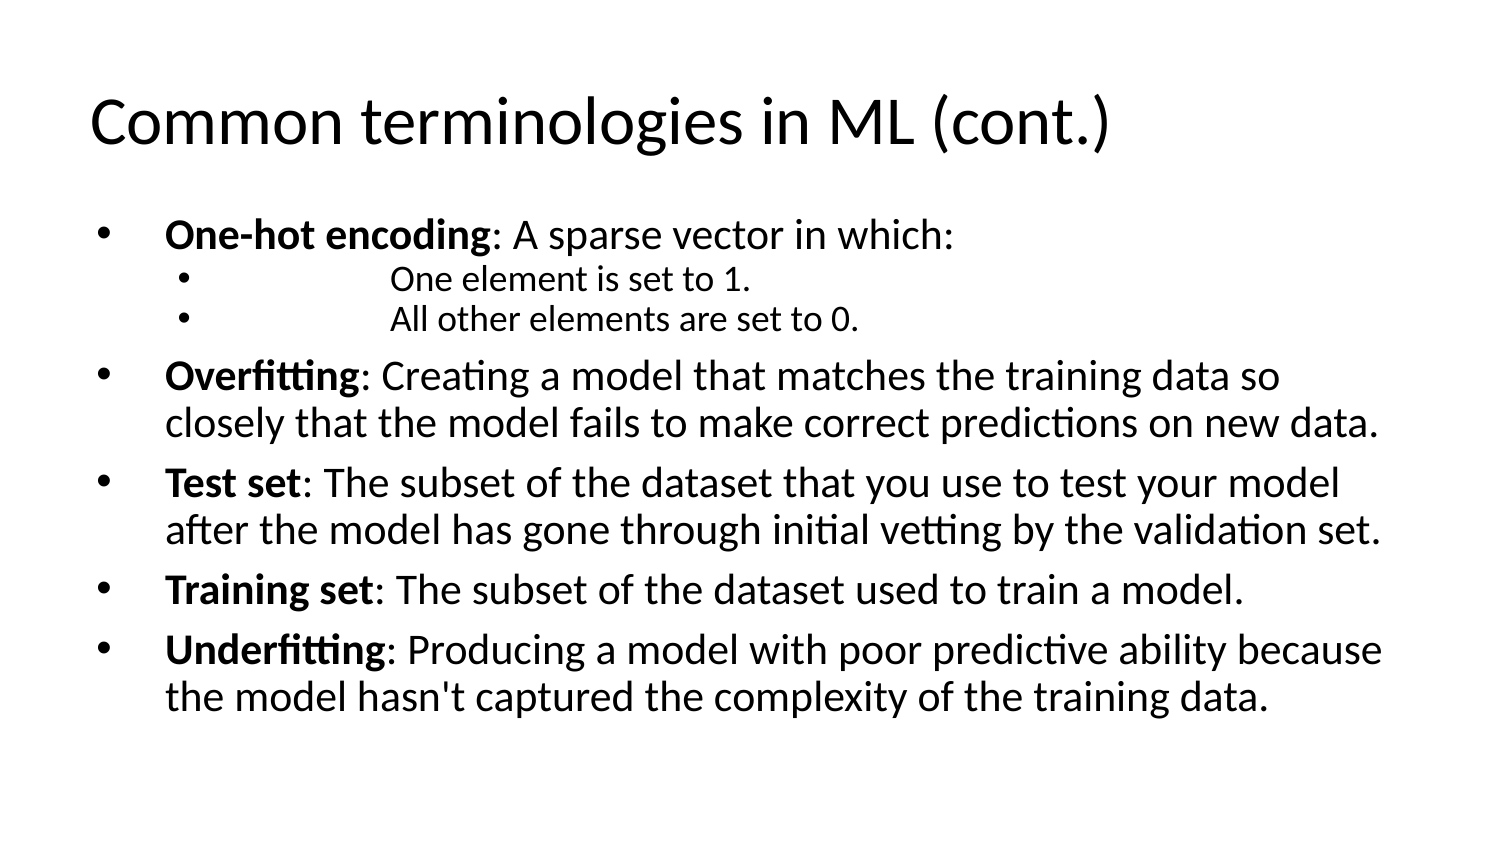

# Common terminologies in ML (cont.)
One-hot encoding: A sparse vector in which:
	One element is set to 1.
	All other elements are set to 0.
Overfitting: Creating a model that matches the training data so closely that the model fails to make correct predictions on new data.
Test set: The subset of the dataset that you use to test your model after the model has gone through initial vetting by the validation set.
Training set: The subset of the dataset used to train a model.
Underfitting: Producing a model with poor predictive ability because the model hasn't captured the complexity of the training data.